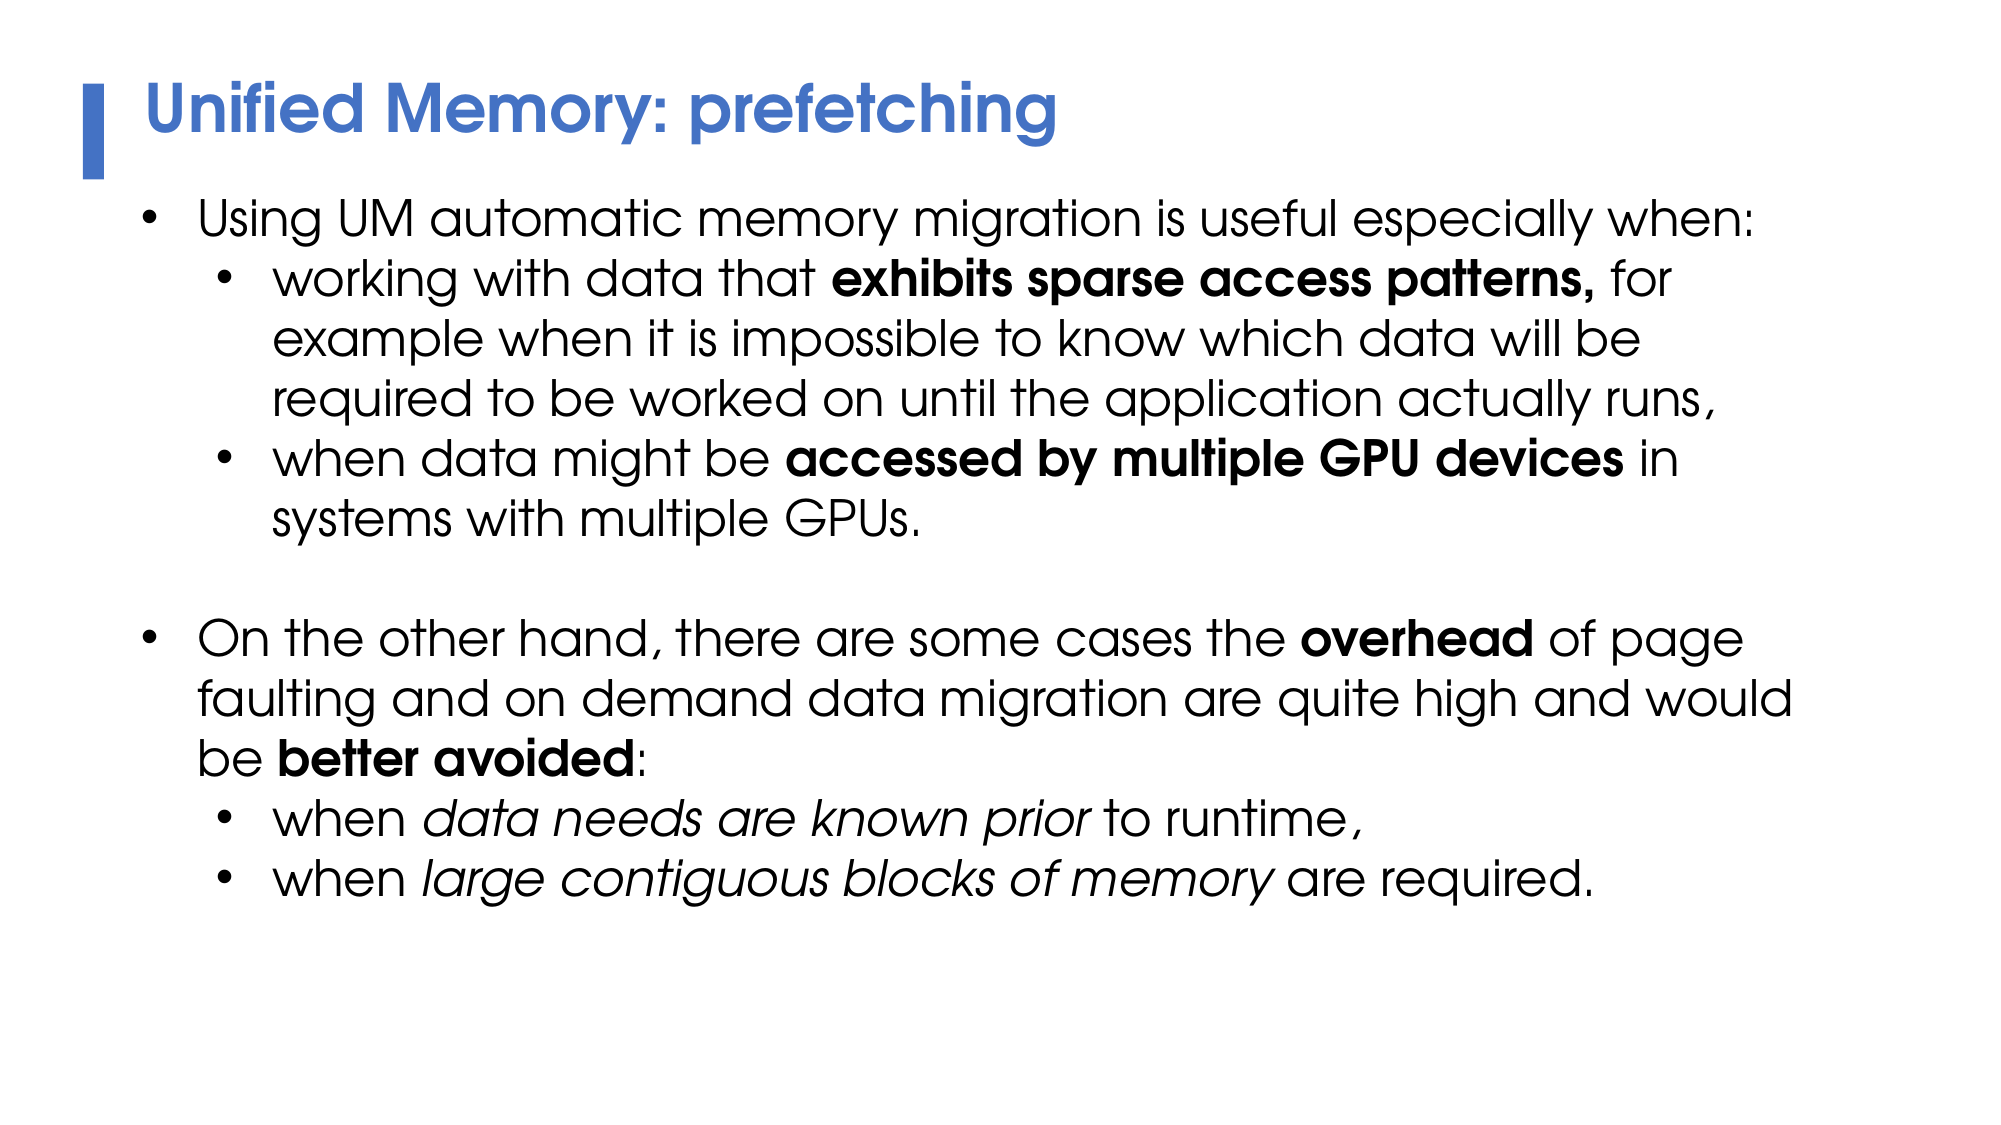

Unified Memory: prefetching

Using UM automatic memory migration is useful especially when:
working with data that exhibits sparse access patterns, for example when it is impossible to know which data will be required to be worked on until the application actually runs,
when data might be accessed by multiple GPU devices in systems with multiple GPUs.

On the other hand, there are some cases the overhead of page faulting and on demand data migration are quite high and would be better avoided:
when data needs are known prior to runtime,
when large contiguous blocks of memory are required.